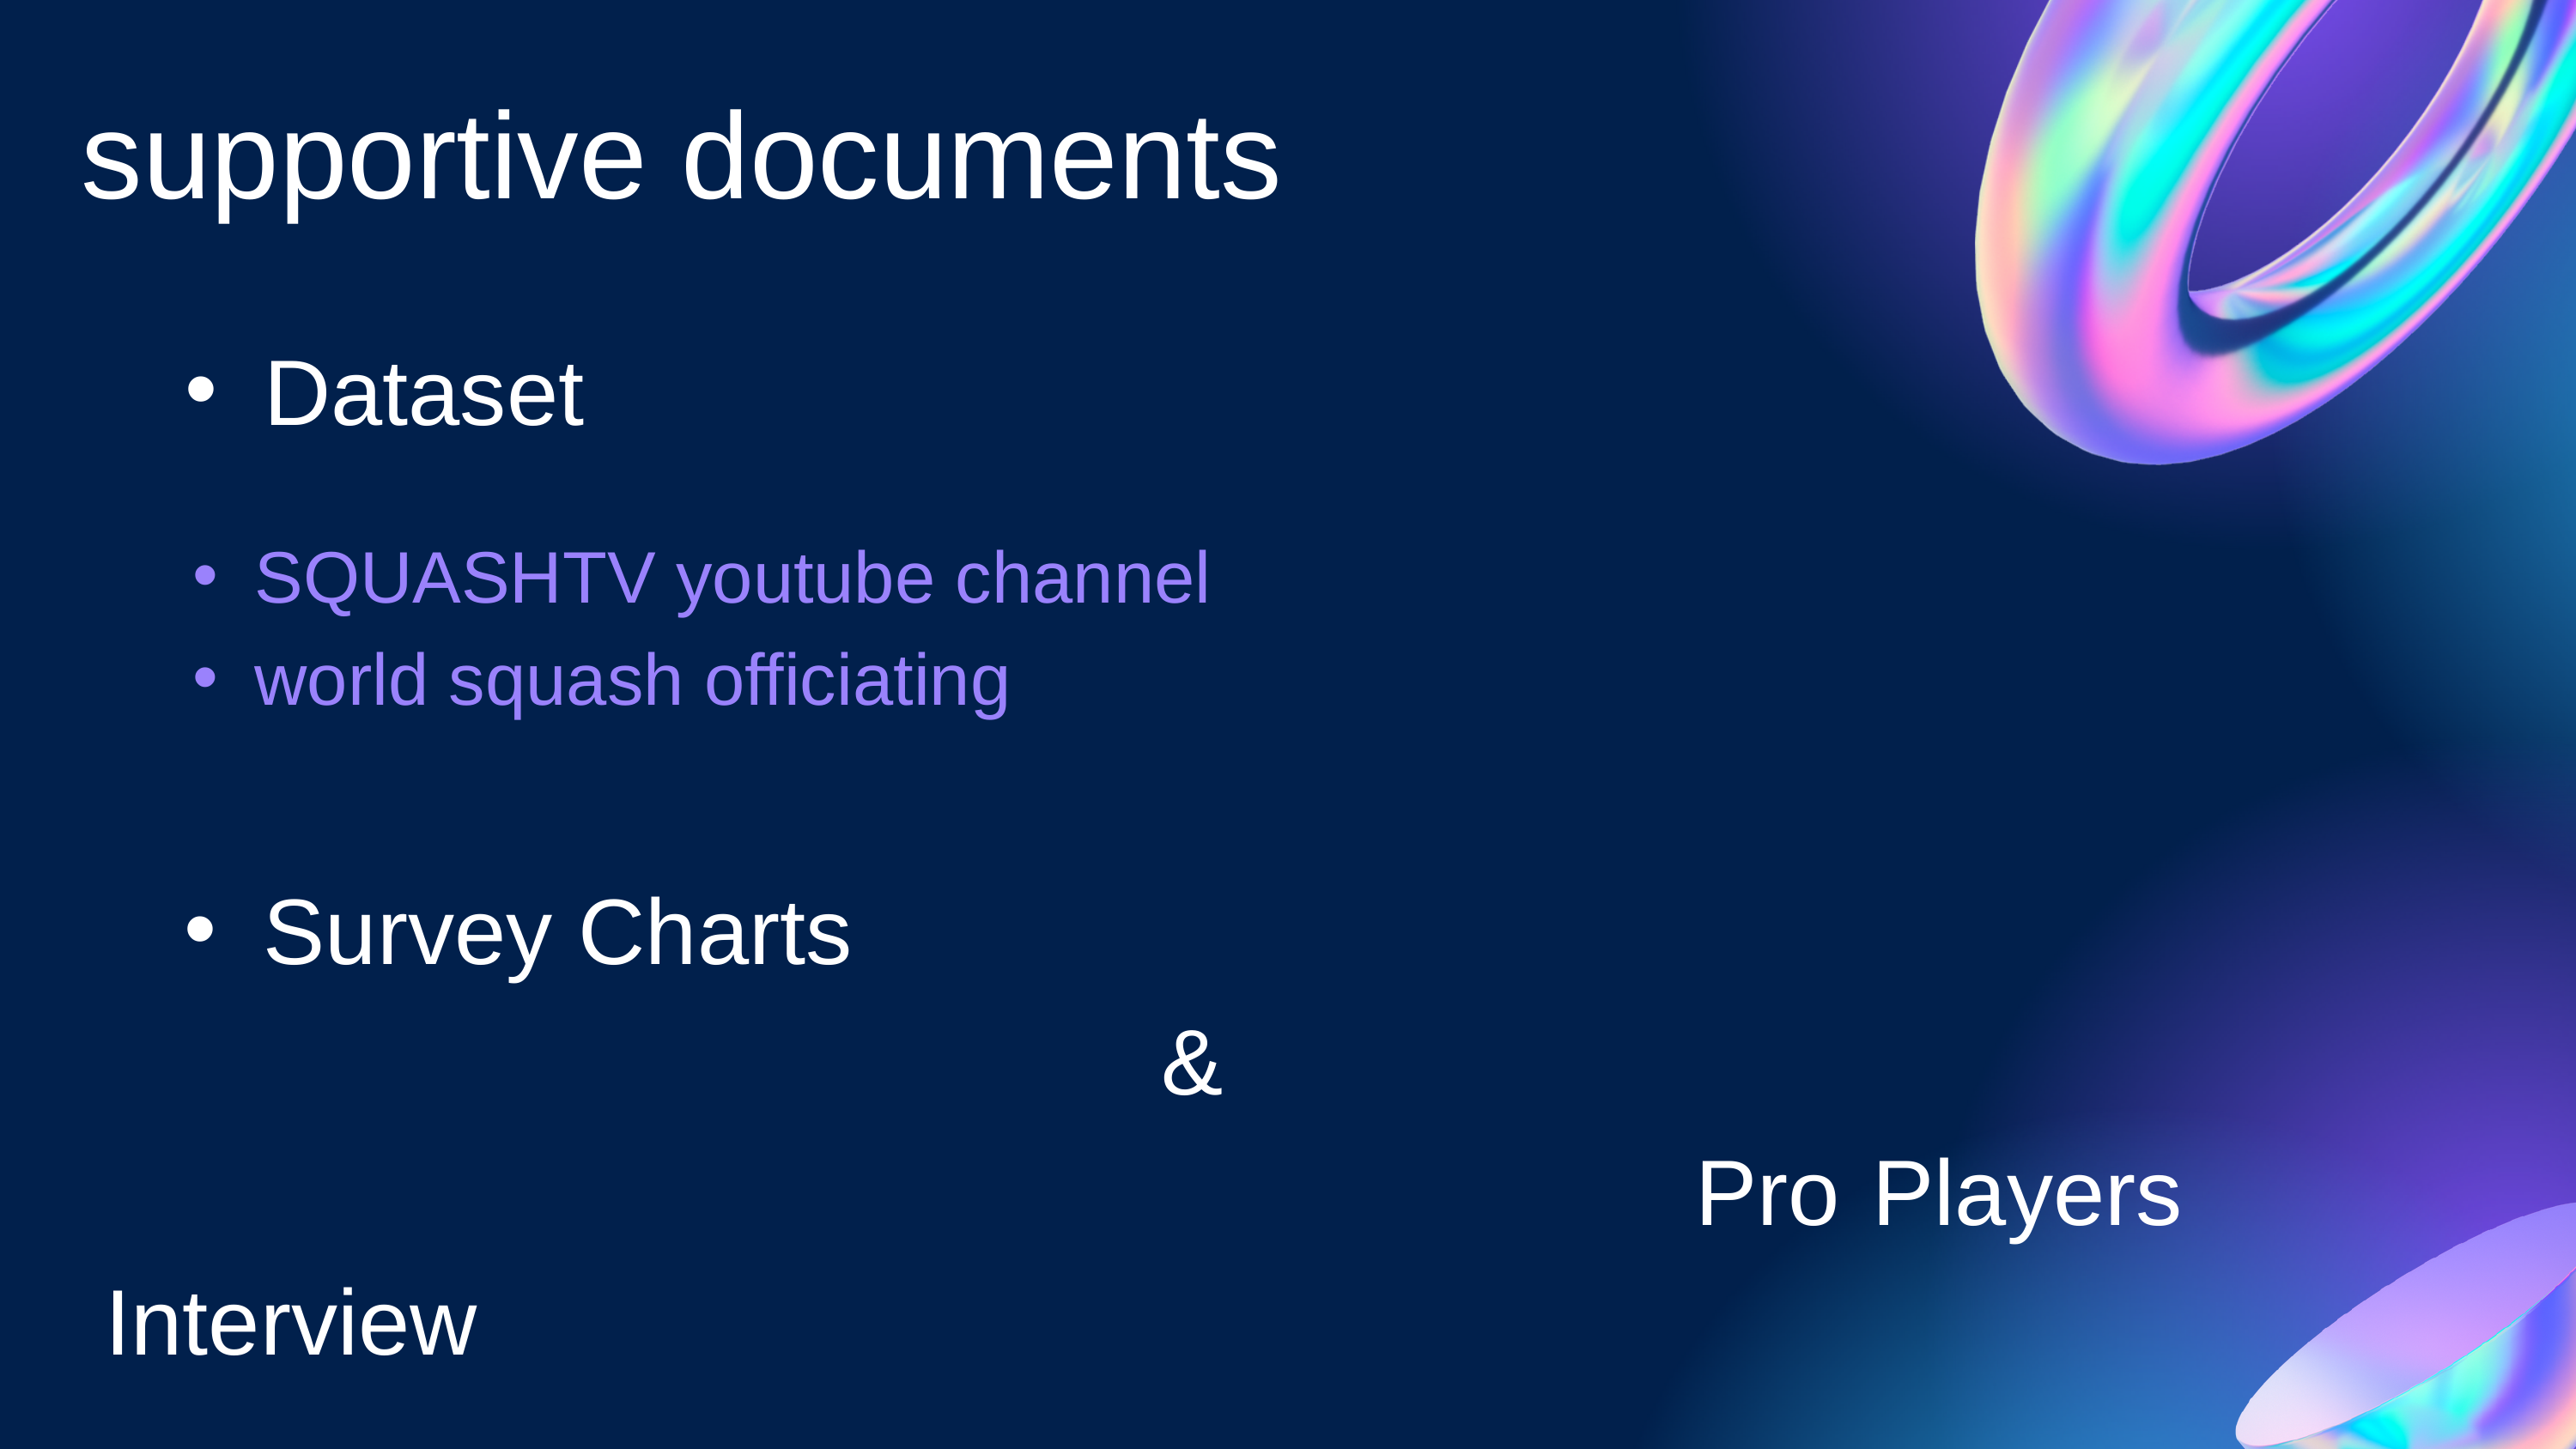

supportive documents
Dataset
SQUASHTV youtube channel
world squash officiating

Survey Charts
                                         &
                                                 Pro Players Interview